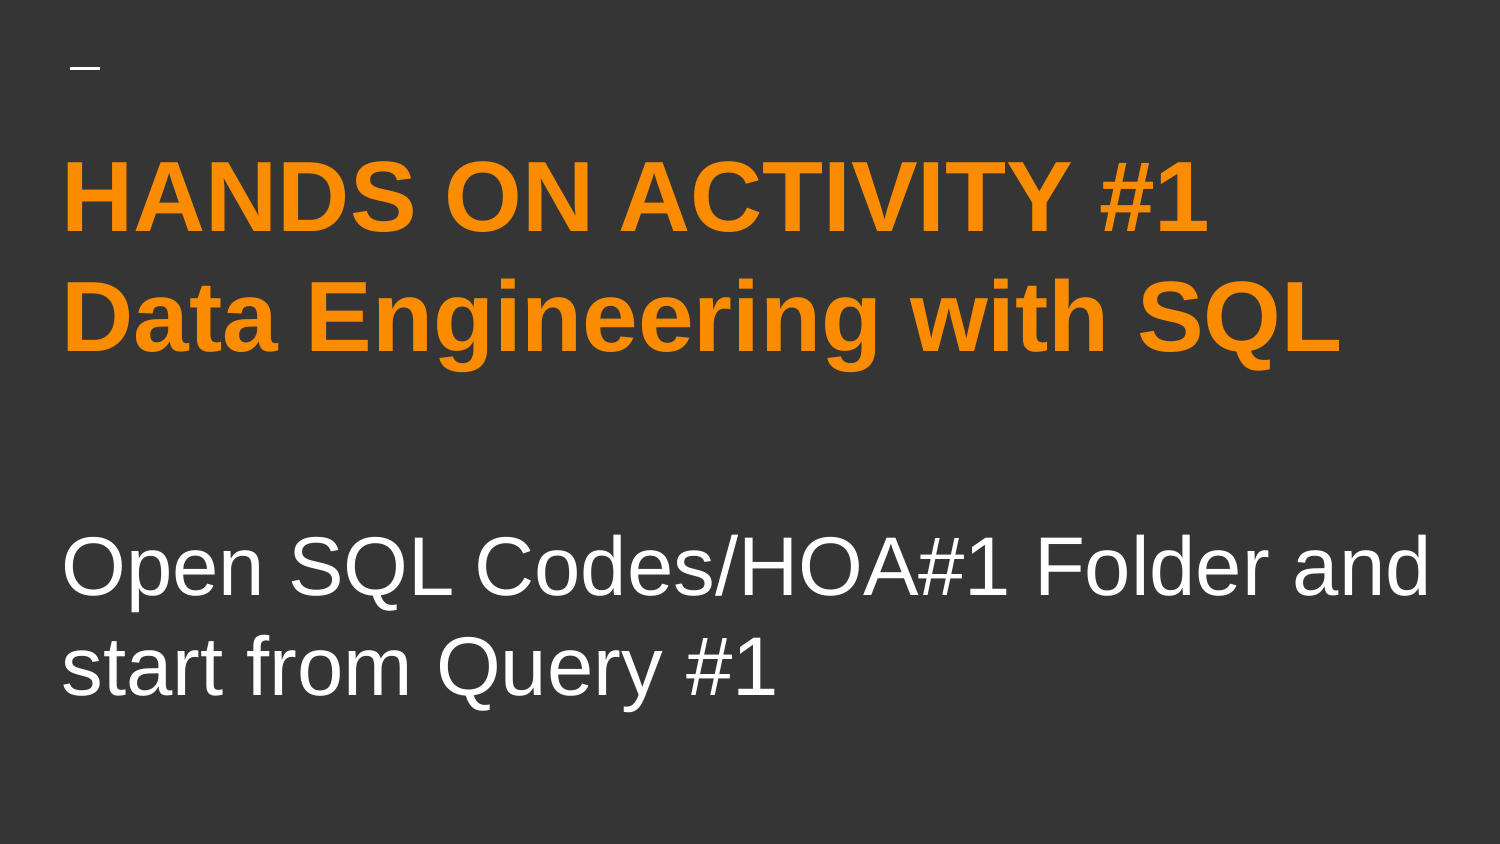

# HANDS ON ACTIVITY #1 Data Engineering with SQL
Open SQL Codes/HOA#1 Folder and start from Query #1